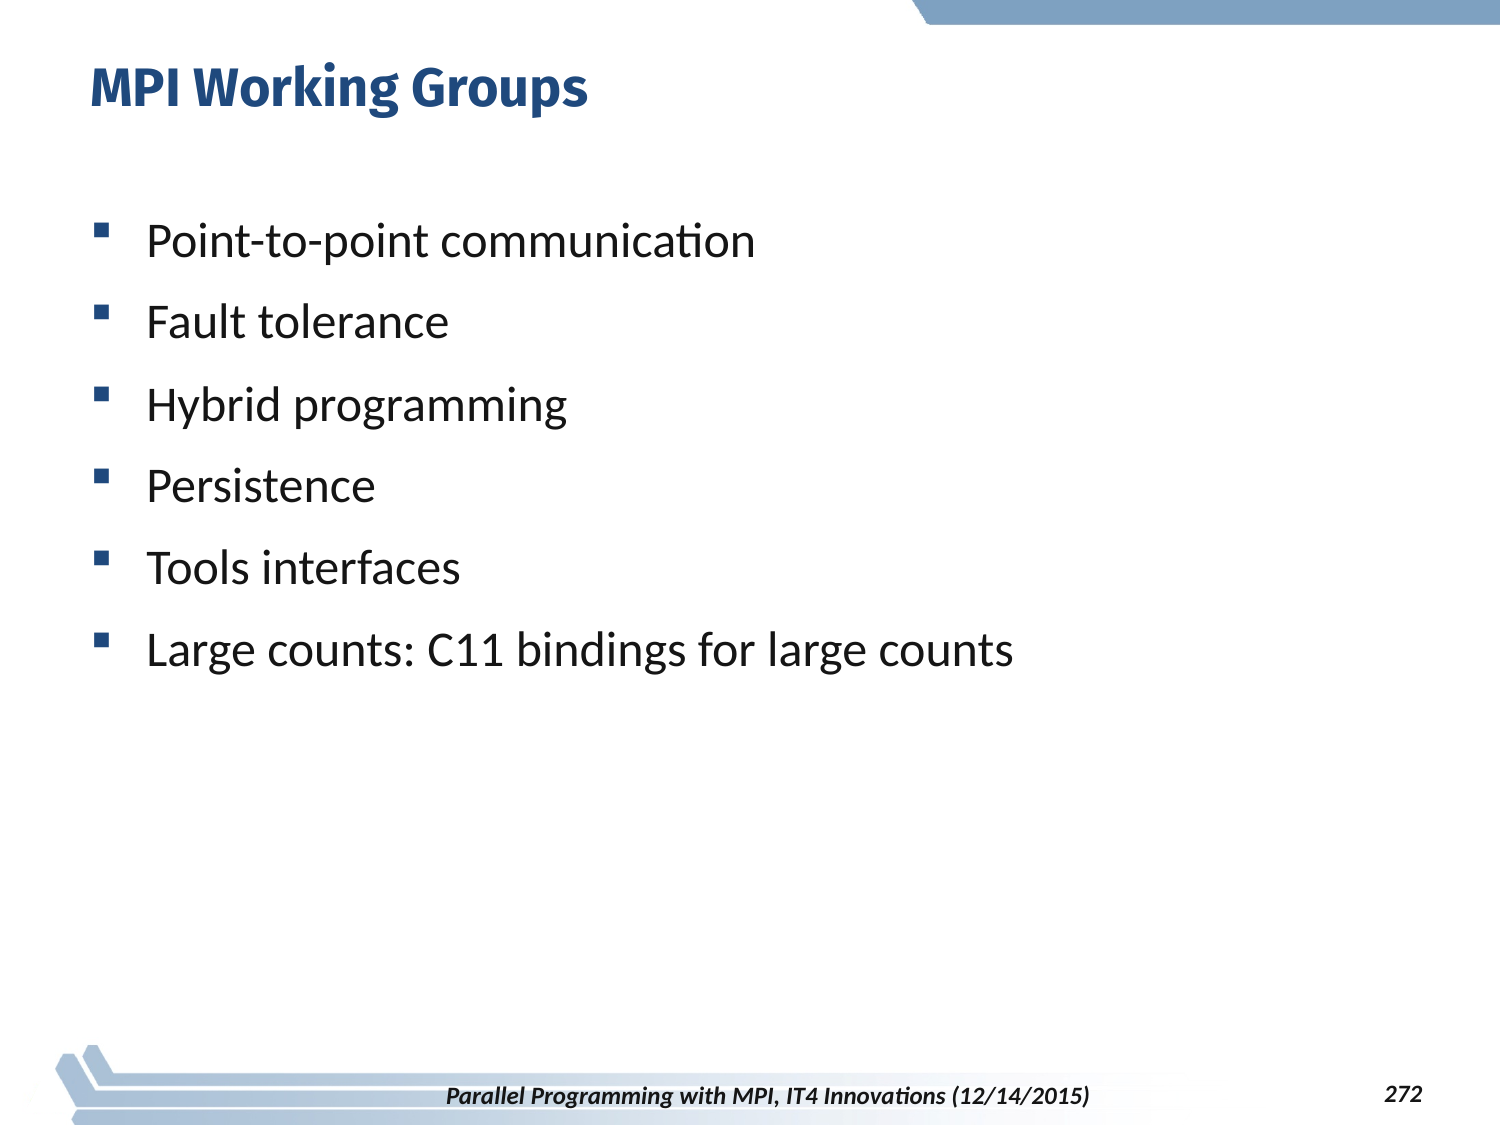

# MPI Working Groups
Point-to-point communication
Fault tolerance
Hybrid programming
Persistence
Tools interfaces
Large counts: C11 bindings for large counts
272
Parallel Programming with MPI, IT4 Innovations (12/14/2015)